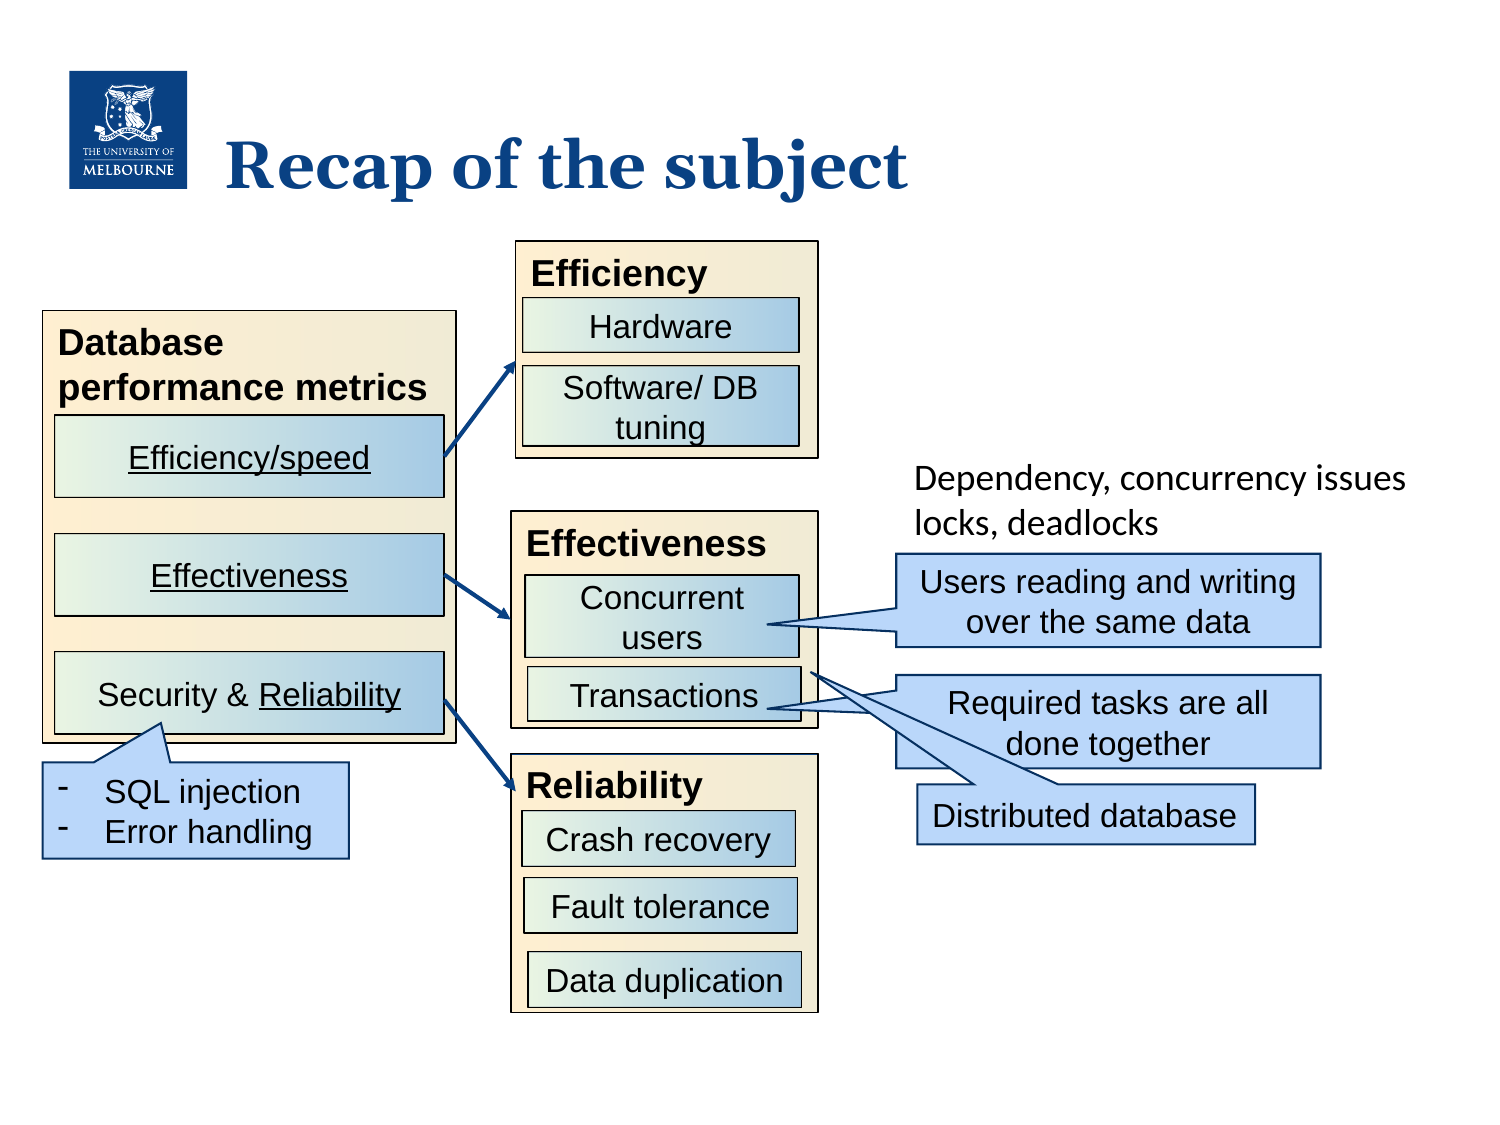

# Recap of the subject
Efficiency
Hardware
Database performance metrics
Software/ DB tuning
Efficiency/speed
Dependency, concurrency issues
locks, deadlocks
Effectiveness
Effectiveness
Users reading and writing over the same data
Concurrent users
Security & Reliability
Transactions
Required tasks are all done together
Reliability
SQL injection
Error handling
Distributed database
Crash recovery
Fault tolerance
Data duplication